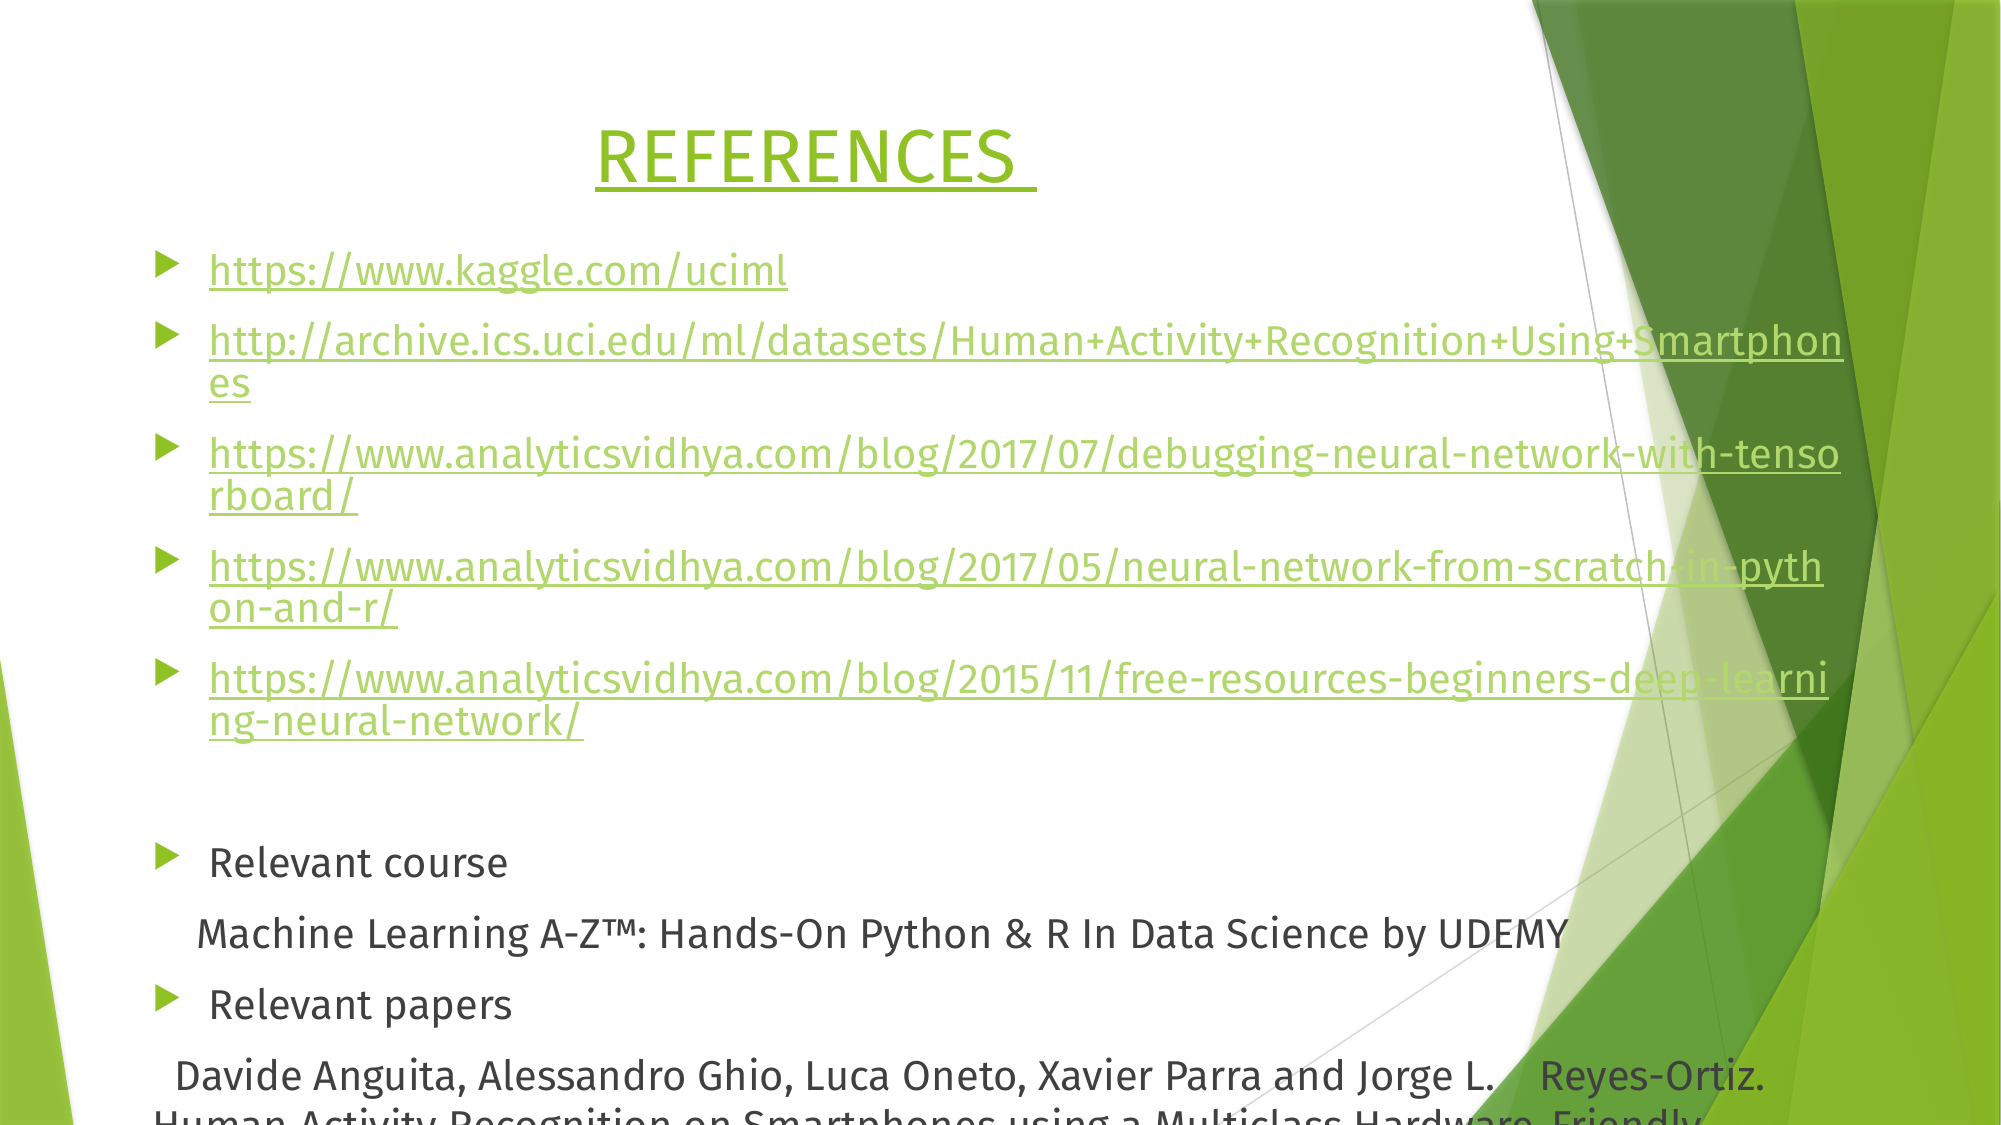

# REFERENCES
https://www.kaggle.com/uciml
http://archive.ics.uci.edu/ml/datasets/Human+Activity+Recognition+Using+Smartphones
https://www.analyticsvidhya.com/blog/2017/07/debugging-neural-network-with-tensorboard/
https://www.analyticsvidhya.com/blog/2017/05/neural-network-from-scratch-in-python-and-r/
https://www.analyticsvidhya.com/blog/2015/11/free-resources-beginners-deep-learning-neural-network/

Relevant course
    Machine Learning A-Z™: Hands-On Python & R In Data Science by UDEMY
Relevant papers
  Davide Anguita, Alessandro Ghio, Luca Oneto, Xavier Parra and Jorge L.    Reyes-Ortiz. Human Activity Recognition on Smartphones using a Multiclass Hardware-Friendly Support Vector Machine. International Workshop of Ambient Assisted Living (IWAAL 2012). Vitoria-Gasteiz, Spain. Dec 2012